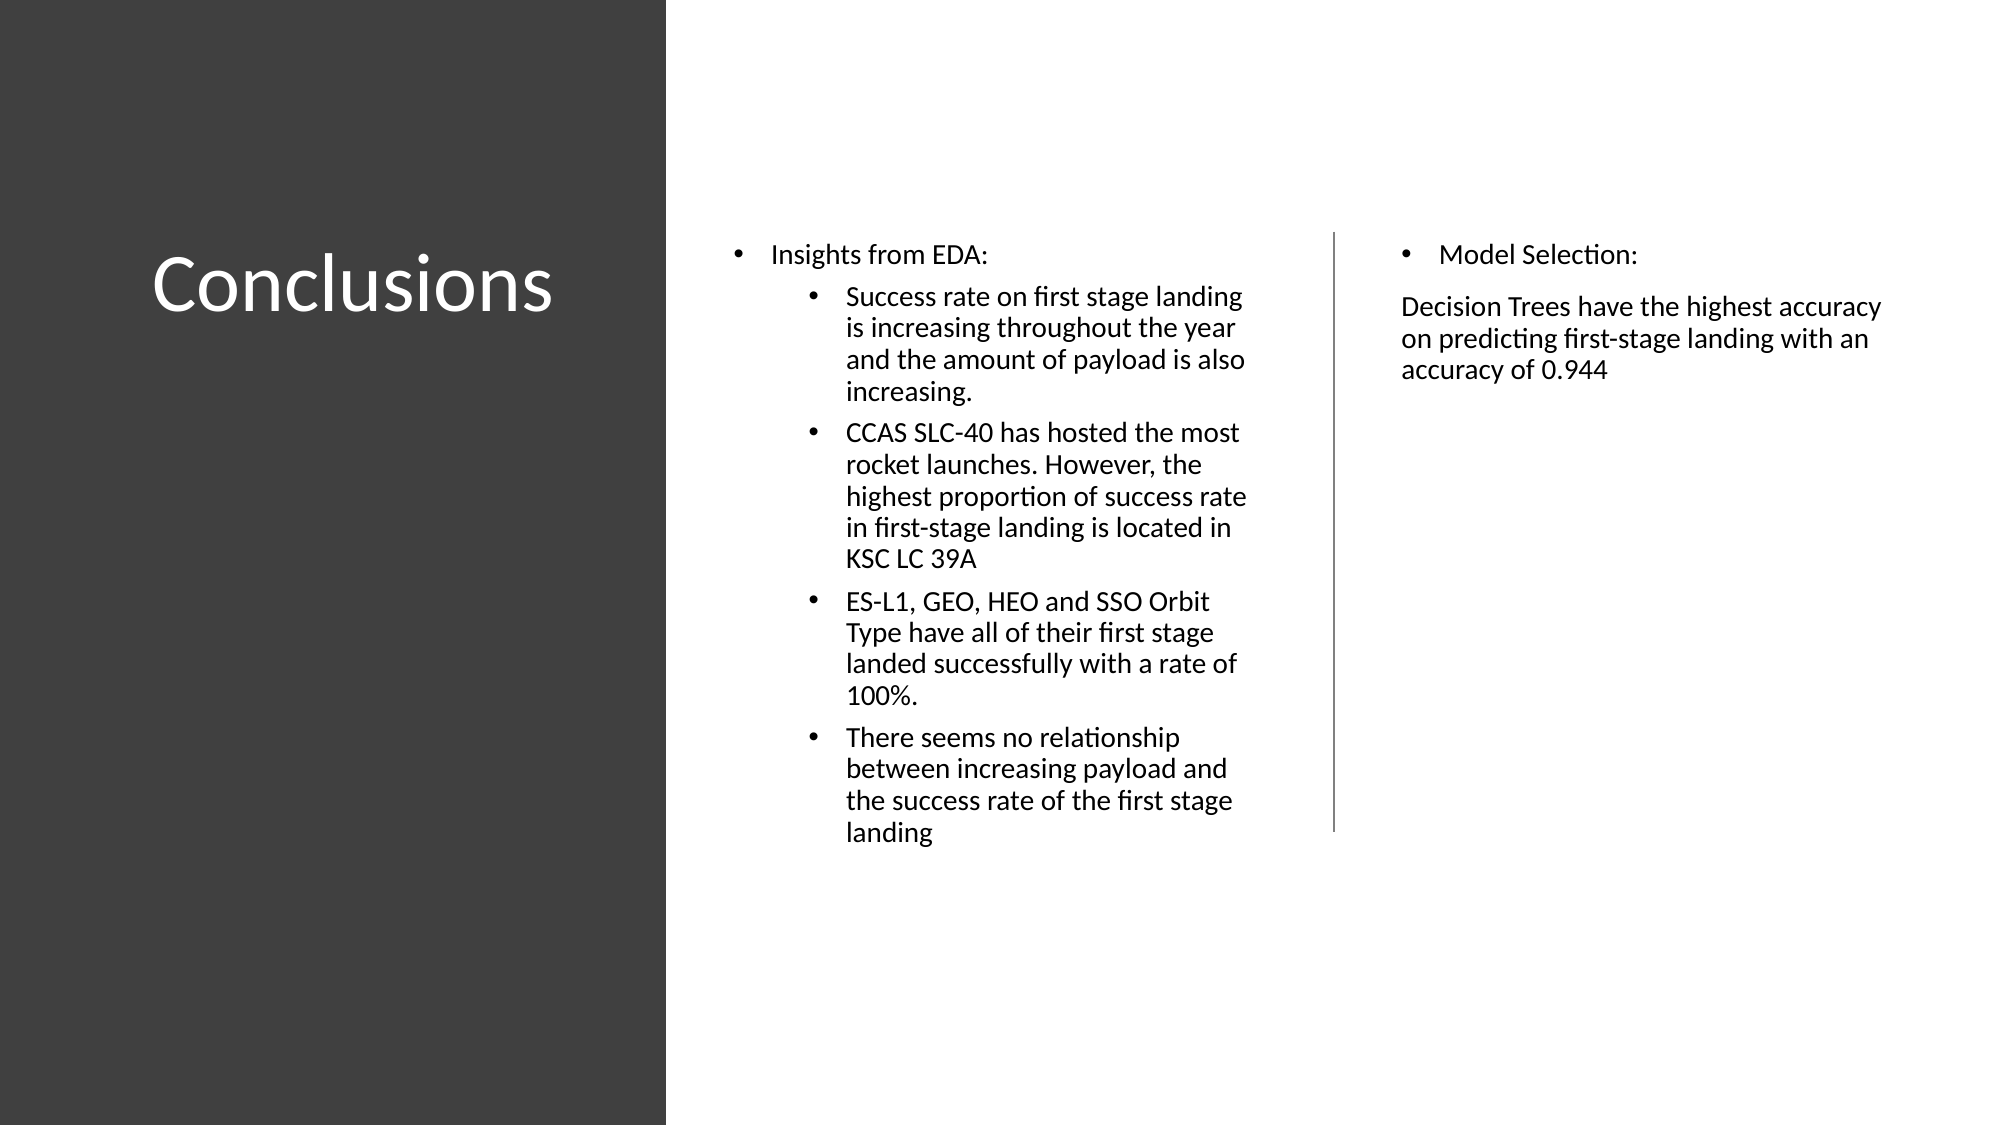

# Conclusions
Insights from EDA:
Success rate on first stage landing is increasing throughout the year and the amount of payload is also increasing.
CCAS SLC-40 has hosted the most rocket launches. However, the highest proportion of success rate in first-stage landing is located in KSC LC 39A
ES-L1, GEO, HEO and SSO Orbit Type have all of their first stage landed successfully with a rate of 100%.
There seems no relationship between increasing payload and the success rate of the first stage landing

Model Selection:
Decision Trees have the highest accuracy on predicting first-stage landing with an accuracy of 0.944